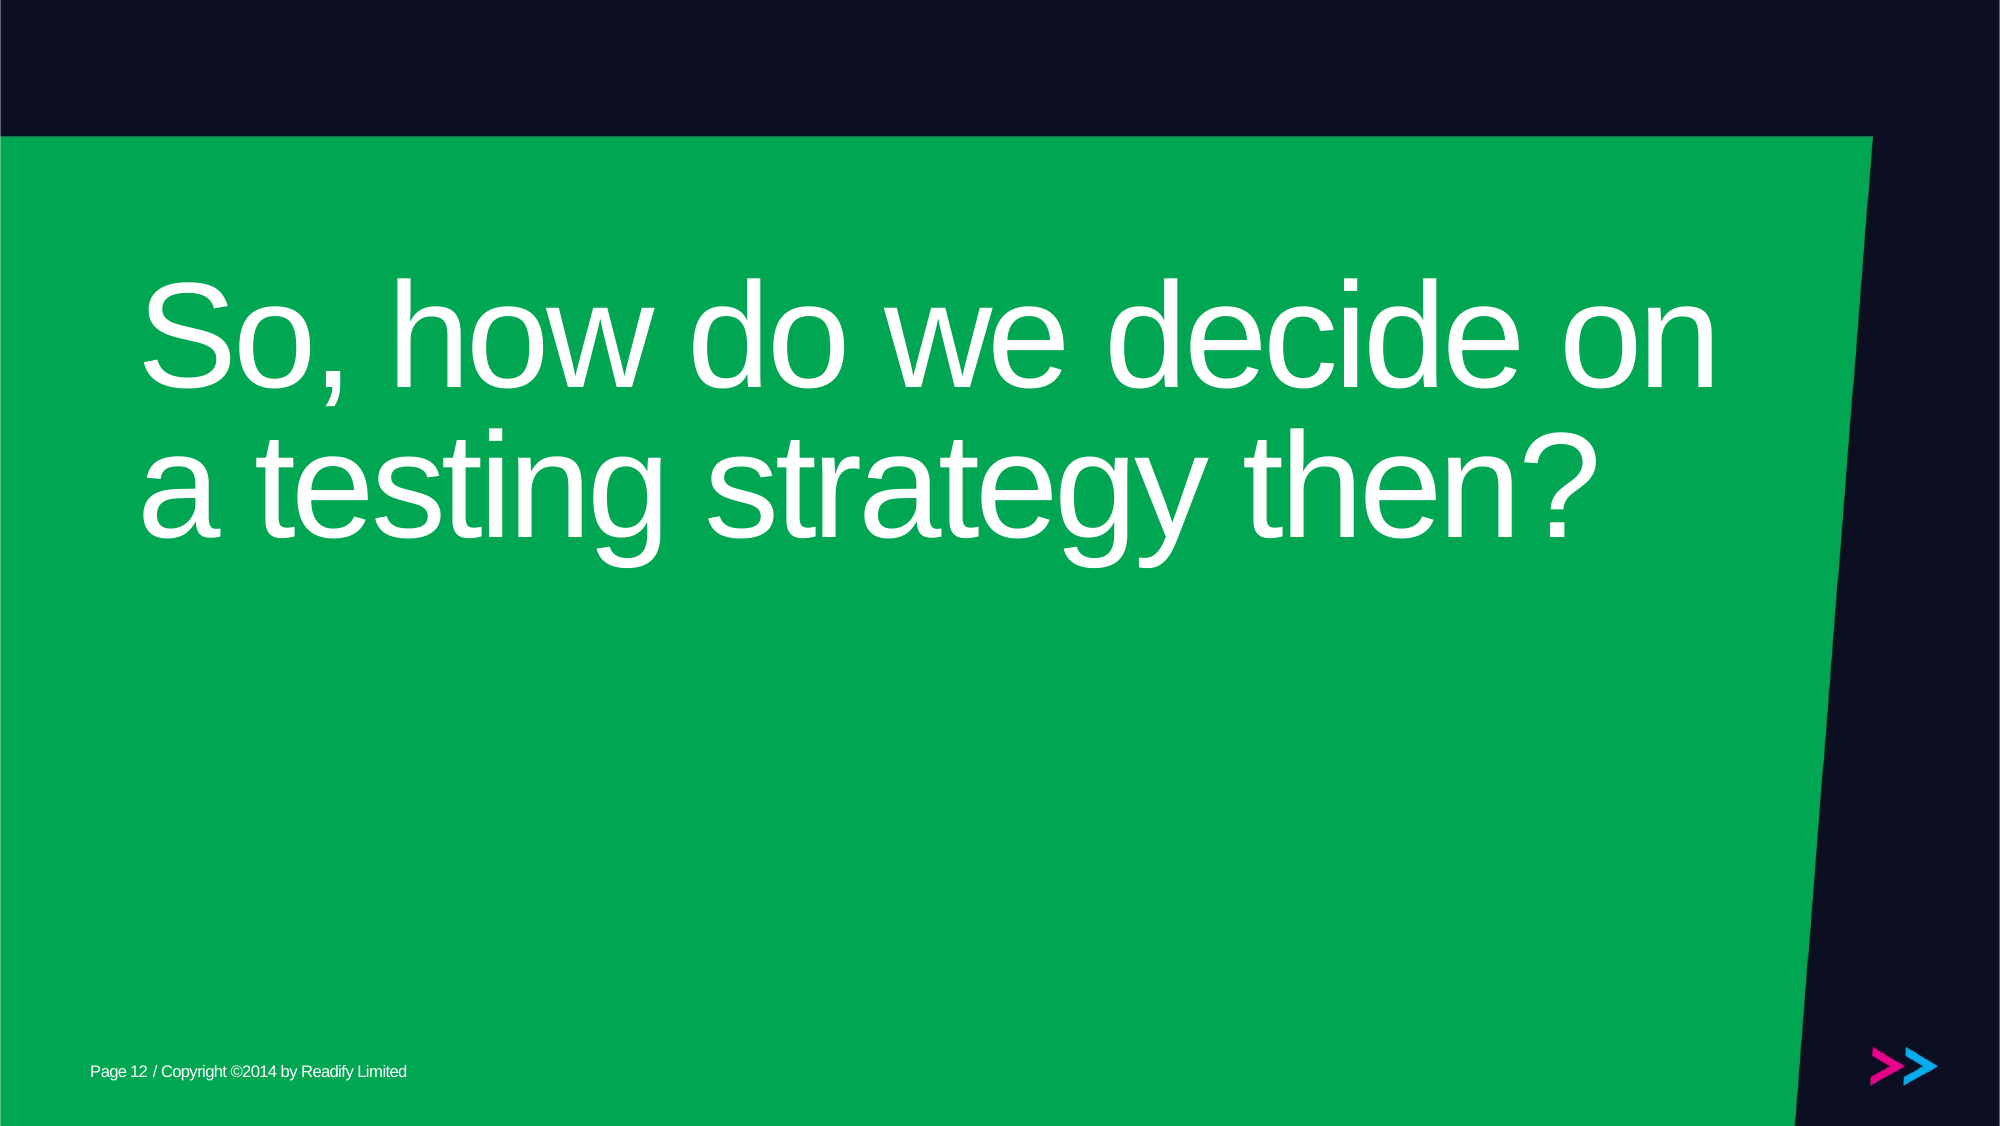

# So, how do we decide on a testing strategy then?
12
/ Copyright ©2014 by Readify Limited